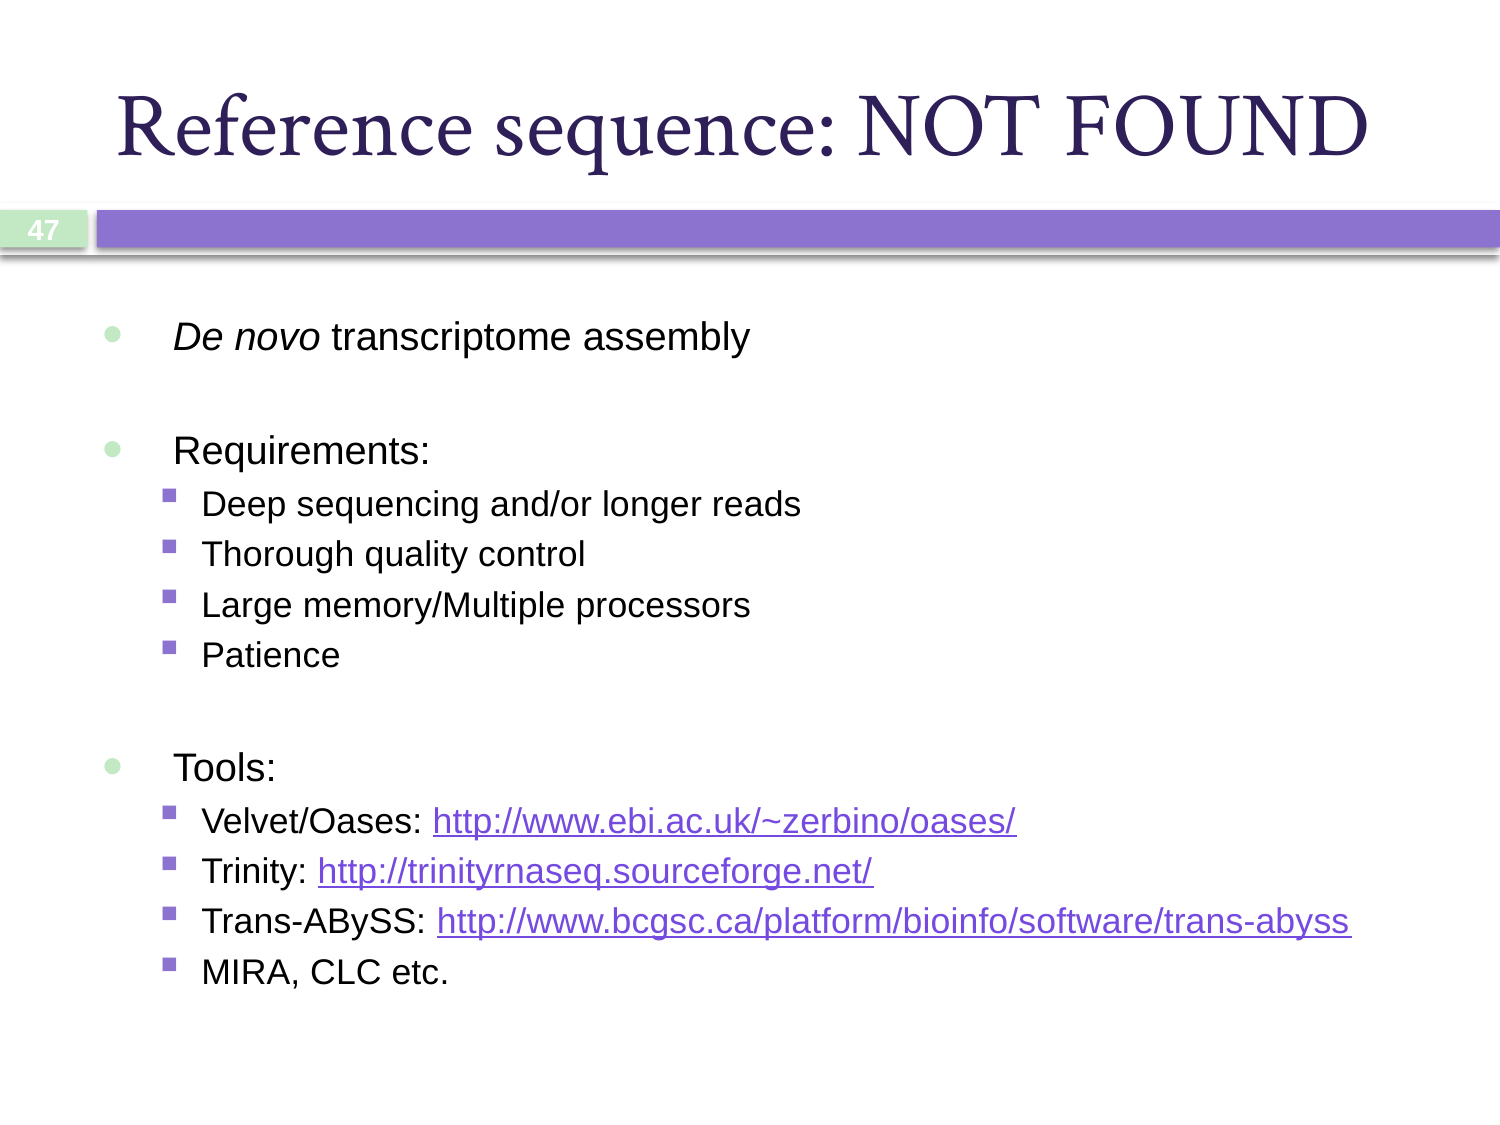

# Reference sequence: NOT FOUND
47
De novo transcriptome assembly

Requirements:
Deep sequencing and/or longer reads
Thorough quality control
Large memory/Multiple processors
Patience

Tools:
Velvet/Oases: http://www.ebi.ac.uk/~zerbino/oases/
Trinity: http://trinityrnaseq.sourceforge.net/
Trans-ABySS: http://www.bcgsc.ca/platform/bioinfo/software/trans-abyss
MIRA, CLC etc.